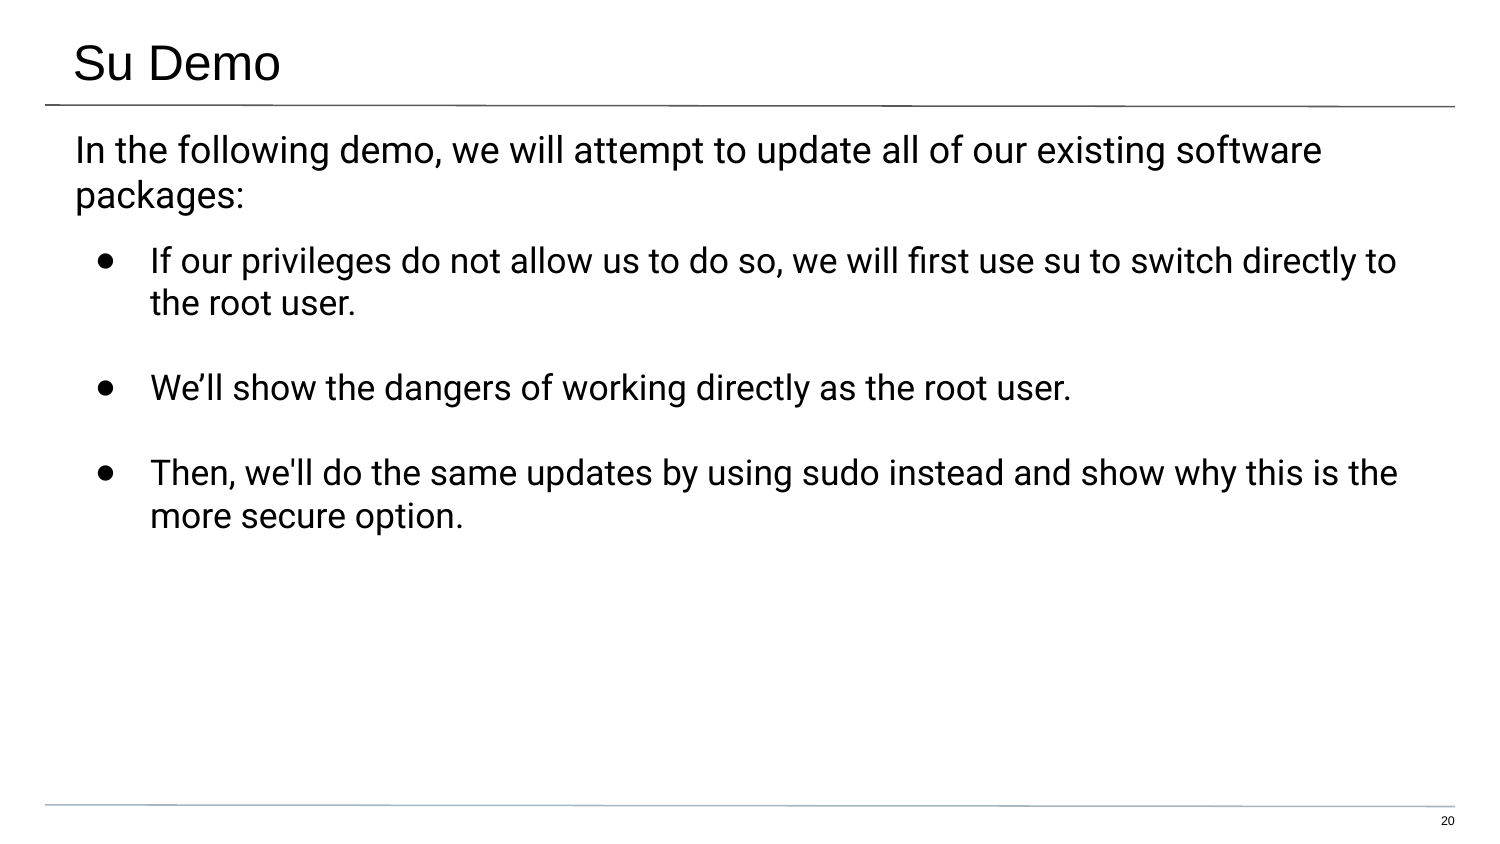

# Su Demo
In the following demo, we will attempt to update all of our existing software packages:
If our privileges do not allow us to do so, we will first use su to switch directly to the root user.
We’ll show the dangers of working directly as the root user.
Then, we'll do the same updates by using sudo instead and show why this is the more secure option.

20